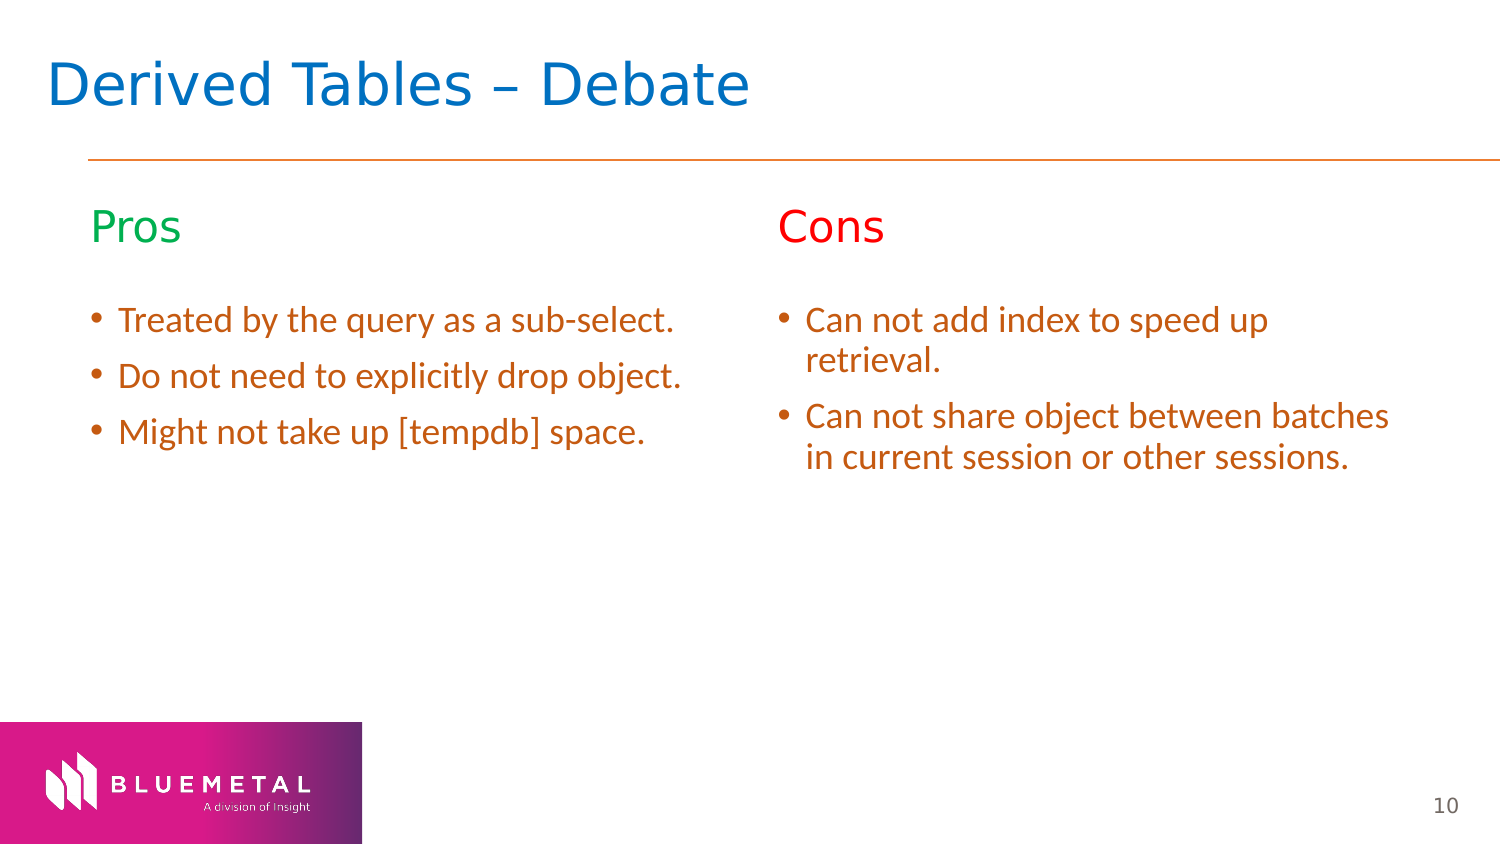

# Derived Tables – Debate
Pros

Treated by the query as a sub-select.
Do not need to explicitly drop object.
Might not take up [tempdb] space.

Cons

Can not add index to speed up retrieval.
Can not share object between batches in current session or other sessions.

Footer Goes Here